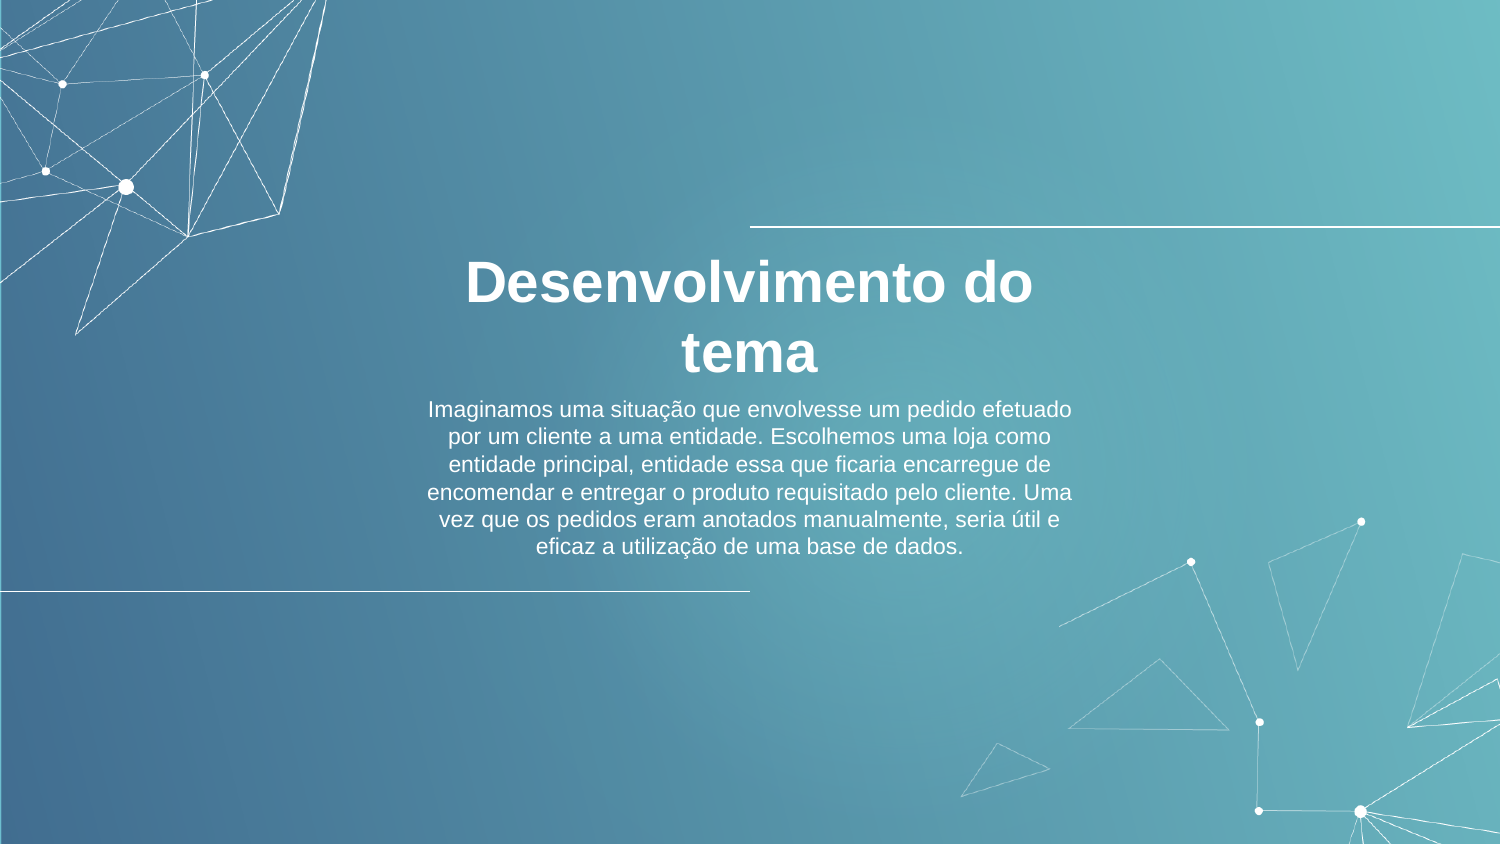

# Desenvolvimento do tema
Imaginamos uma situação que envolvesse um pedido efetuado por um cliente a uma entidade. Escolhemos uma loja como entidade principal, entidade essa que ficaria encarregue de encomendar e entregar o produto requisitado pelo cliente. Uma vez que os pedidos eram anotados manualmente, seria útil e eficaz a utilização de uma base de dados.